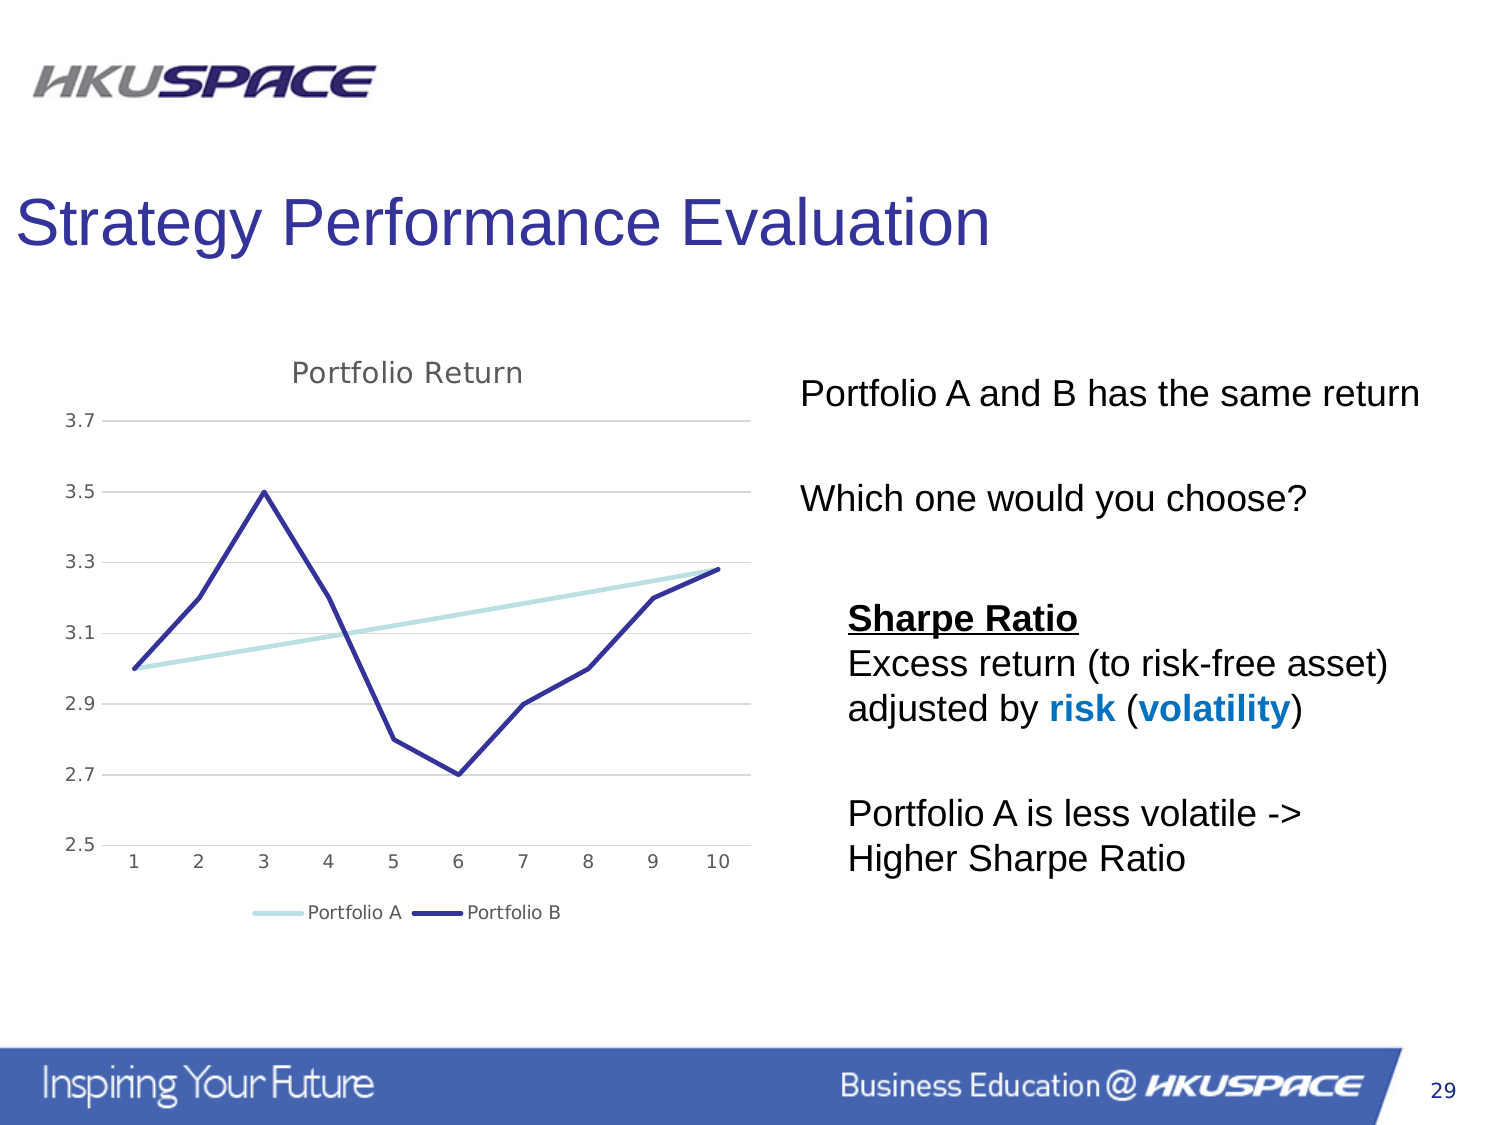

Strategy Performance Evaluation

### Chart: Portfolio Return

| Category | Portfolio A | Portfolio B |
|---|---|---|
Portfolio A and B has the same return

Which one would you choose?

Sharpe Ratio
Excess return (to risk-free asset)
adjusted by risk (volatility)

Portfolio A is less volatile ->
Higher Sharpe Ratio
29